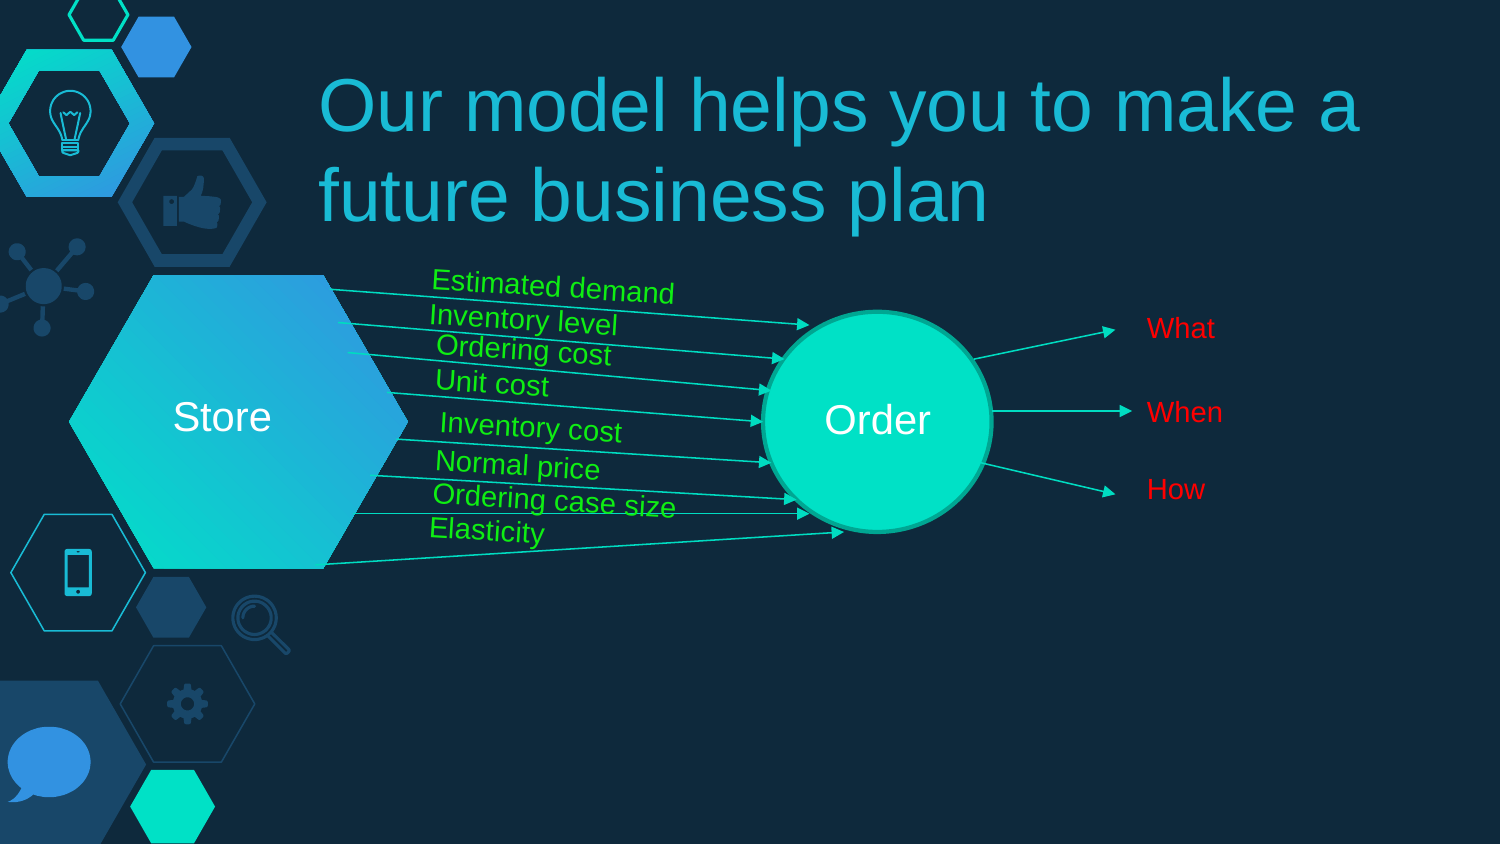

# Our model helps you to make a future business plan
Estimated demand
Inventory level
What

Ordering cost
Unit cost
Store
Order
When
Inventory cost
Normal price
How
Ordering case size
Elasticity